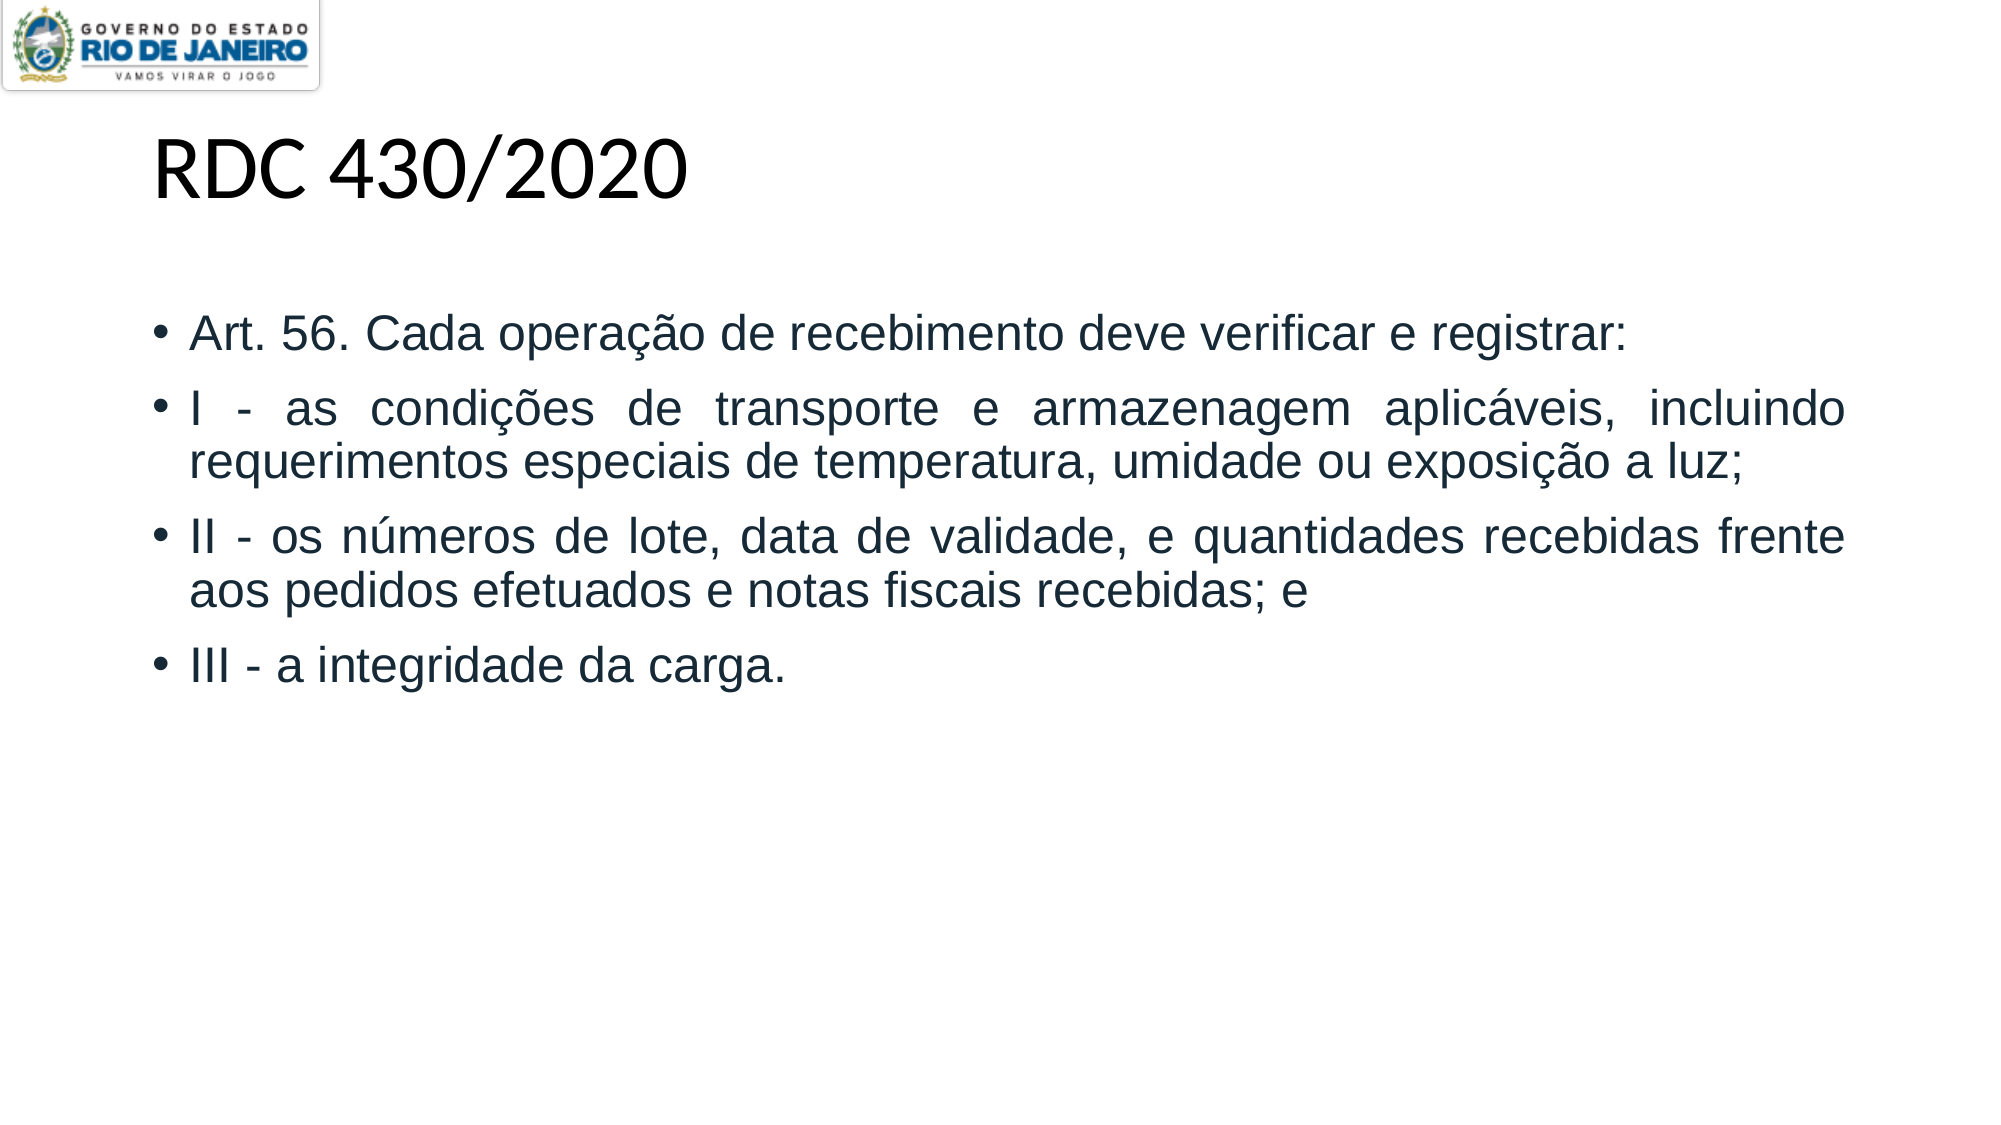

# RDC 430/2020
Art. 56. Cada operação de recebimento deve verificar e registrar:
I - as condições de transporte e armazenagem aplicáveis, incluindo requerimentos especiais de temperatura, umidade ou exposição a luz;
II - os números de lote, data de validade, e quantidades recebidas frente aos pedidos efetuados e notas fiscais recebidas; e
III - a integridade da carga.